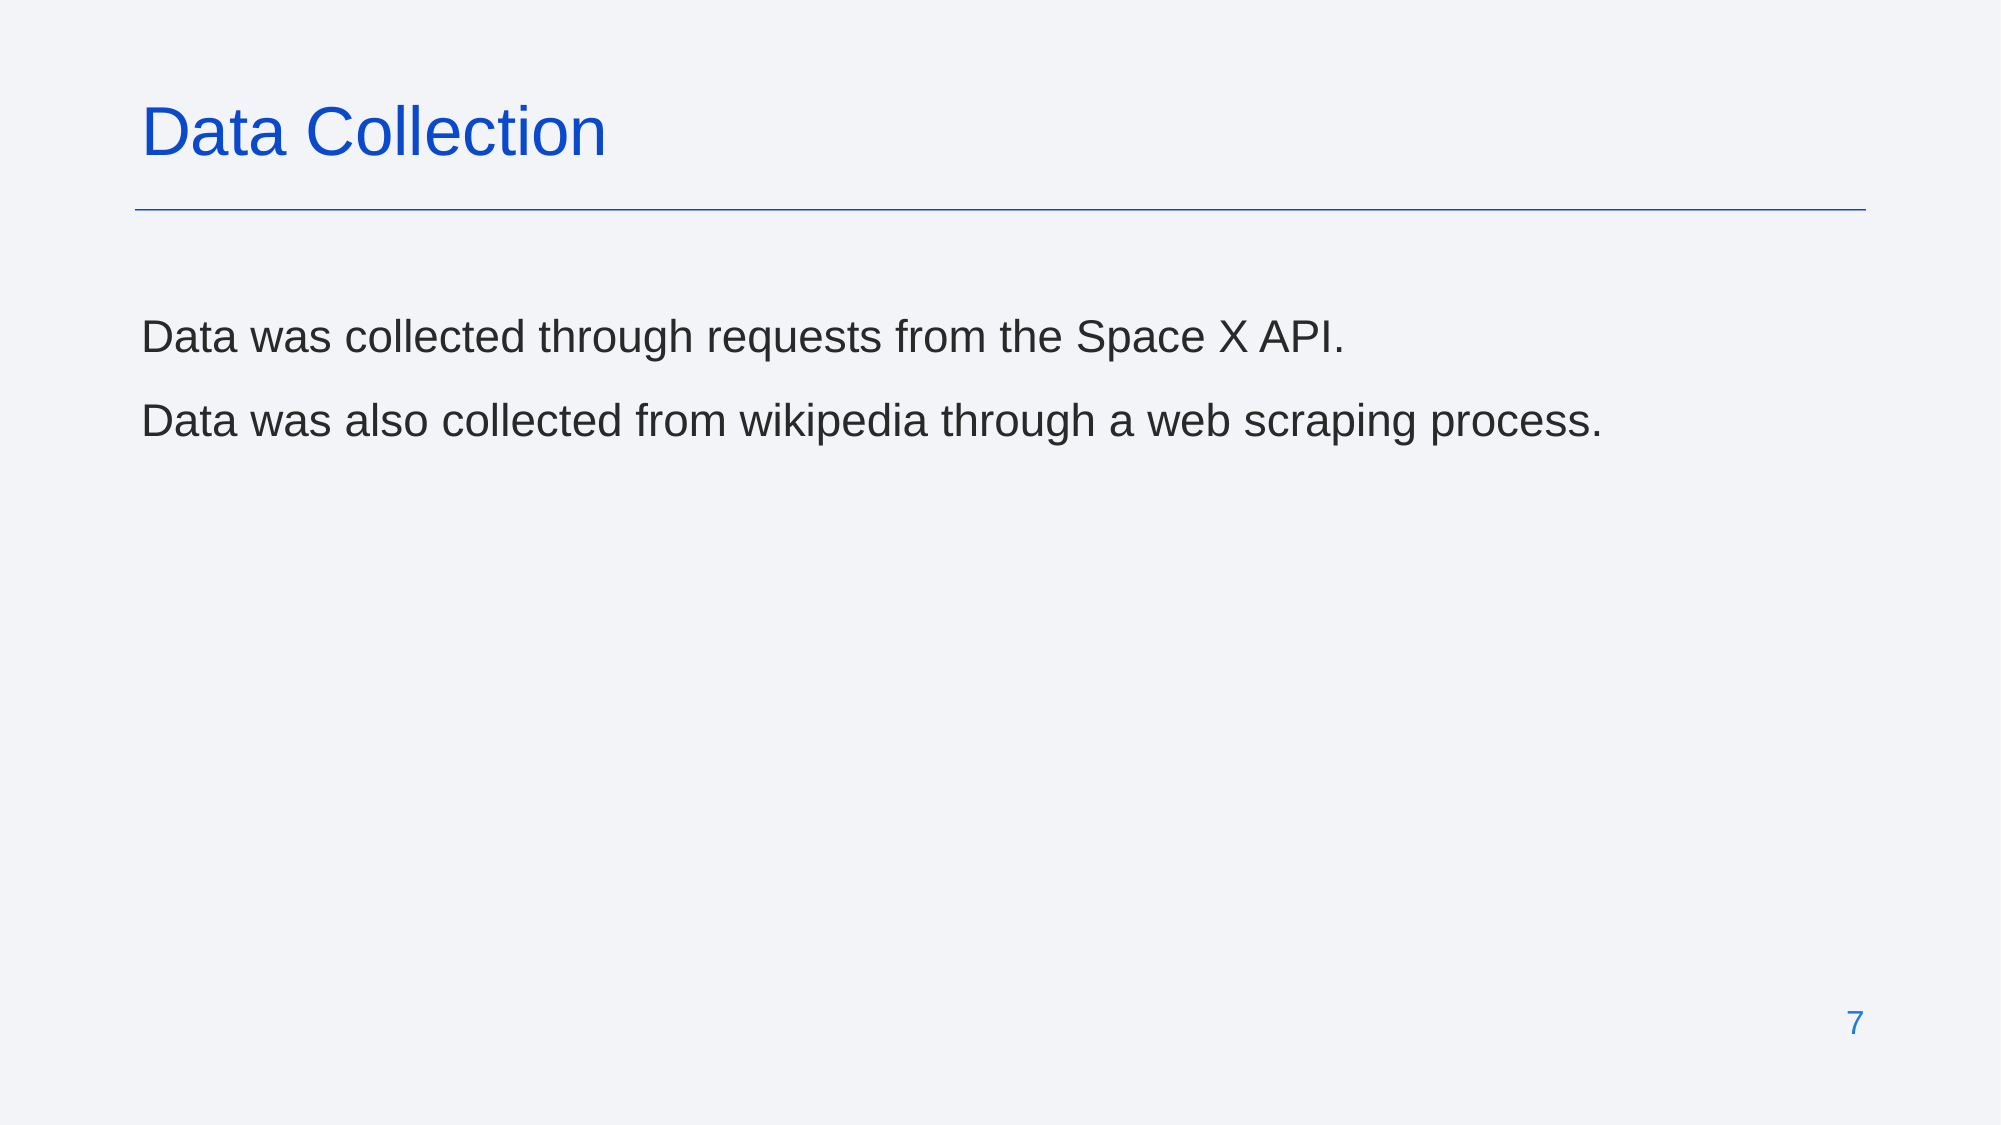

Data Collection
Data was collected through requests from the Space X API.
Data was also collected from wikipedia through a web scraping process.

7